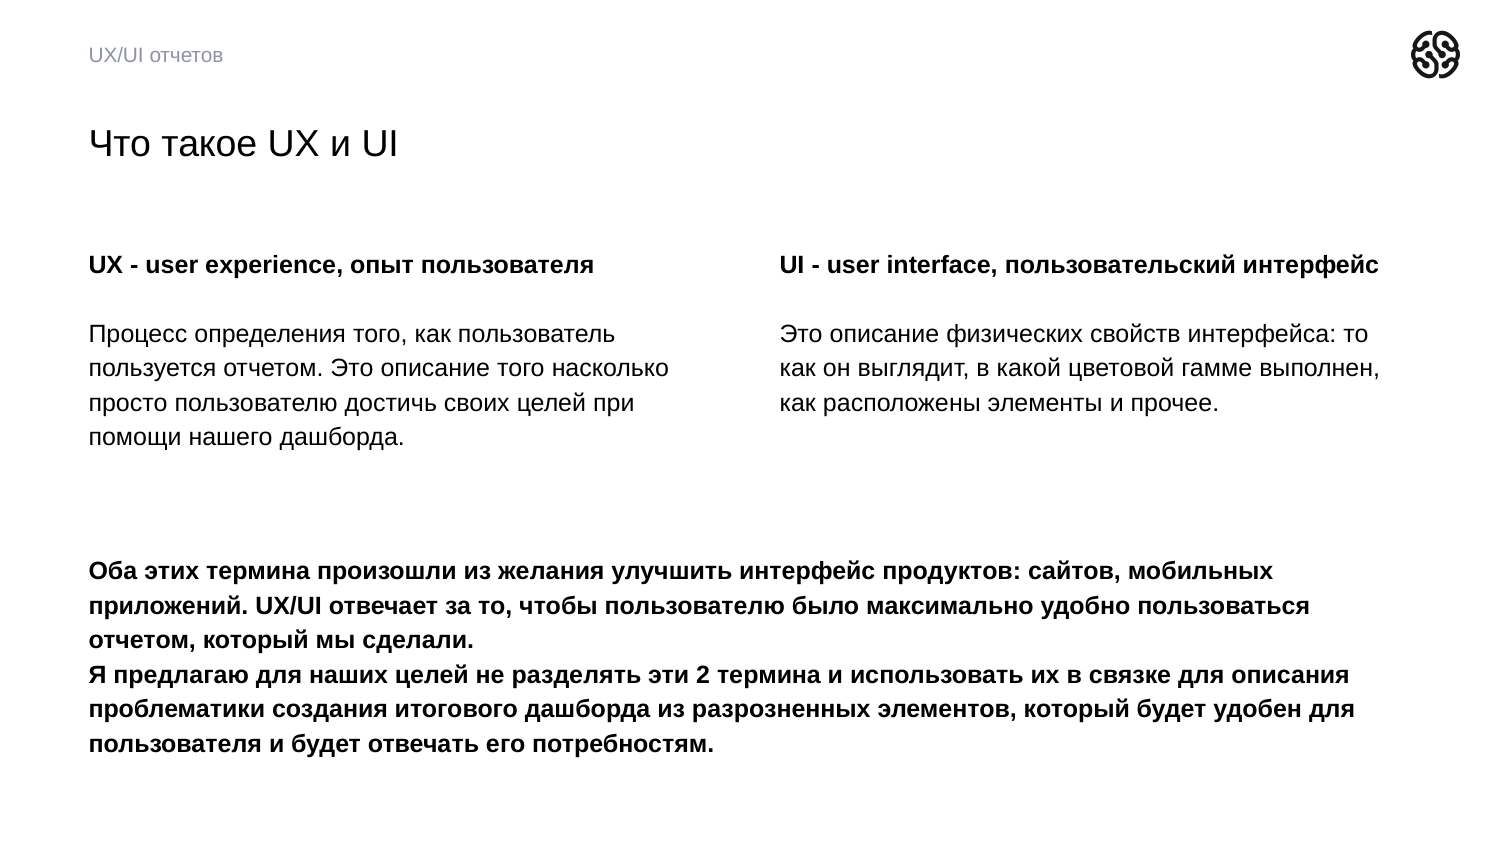

UX/UI отчетов
# Что такое UX и UI
UX - user experience, опыт пользователя

Процесс определения того, как пользователь пользуется отчетом. Это описание того насколько просто пользователю достичь своих целей при помощи нашего дашборда.

UI - user interface, пользовательский интерфейс

Это описание физических свойств интерфейса: то как он выглядит, в какой цветовой гамме выполнен, как расположены элементы и прочее.
Оба этих термина произошли из желания улучшить интерфейс продуктов: сайтов, мобильных приложений. UX/UI отвечает за то, чтобы пользователю было максимально удобно пользоваться отчетом, который мы сделали.
Я предлагаю для наших целей не разделять эти 2 термина и использовать их в связке для описания проблематики создания итогового дашборда из разрозненных элементов, который будет удобен для пользователя и будет отвечать его потребностям.